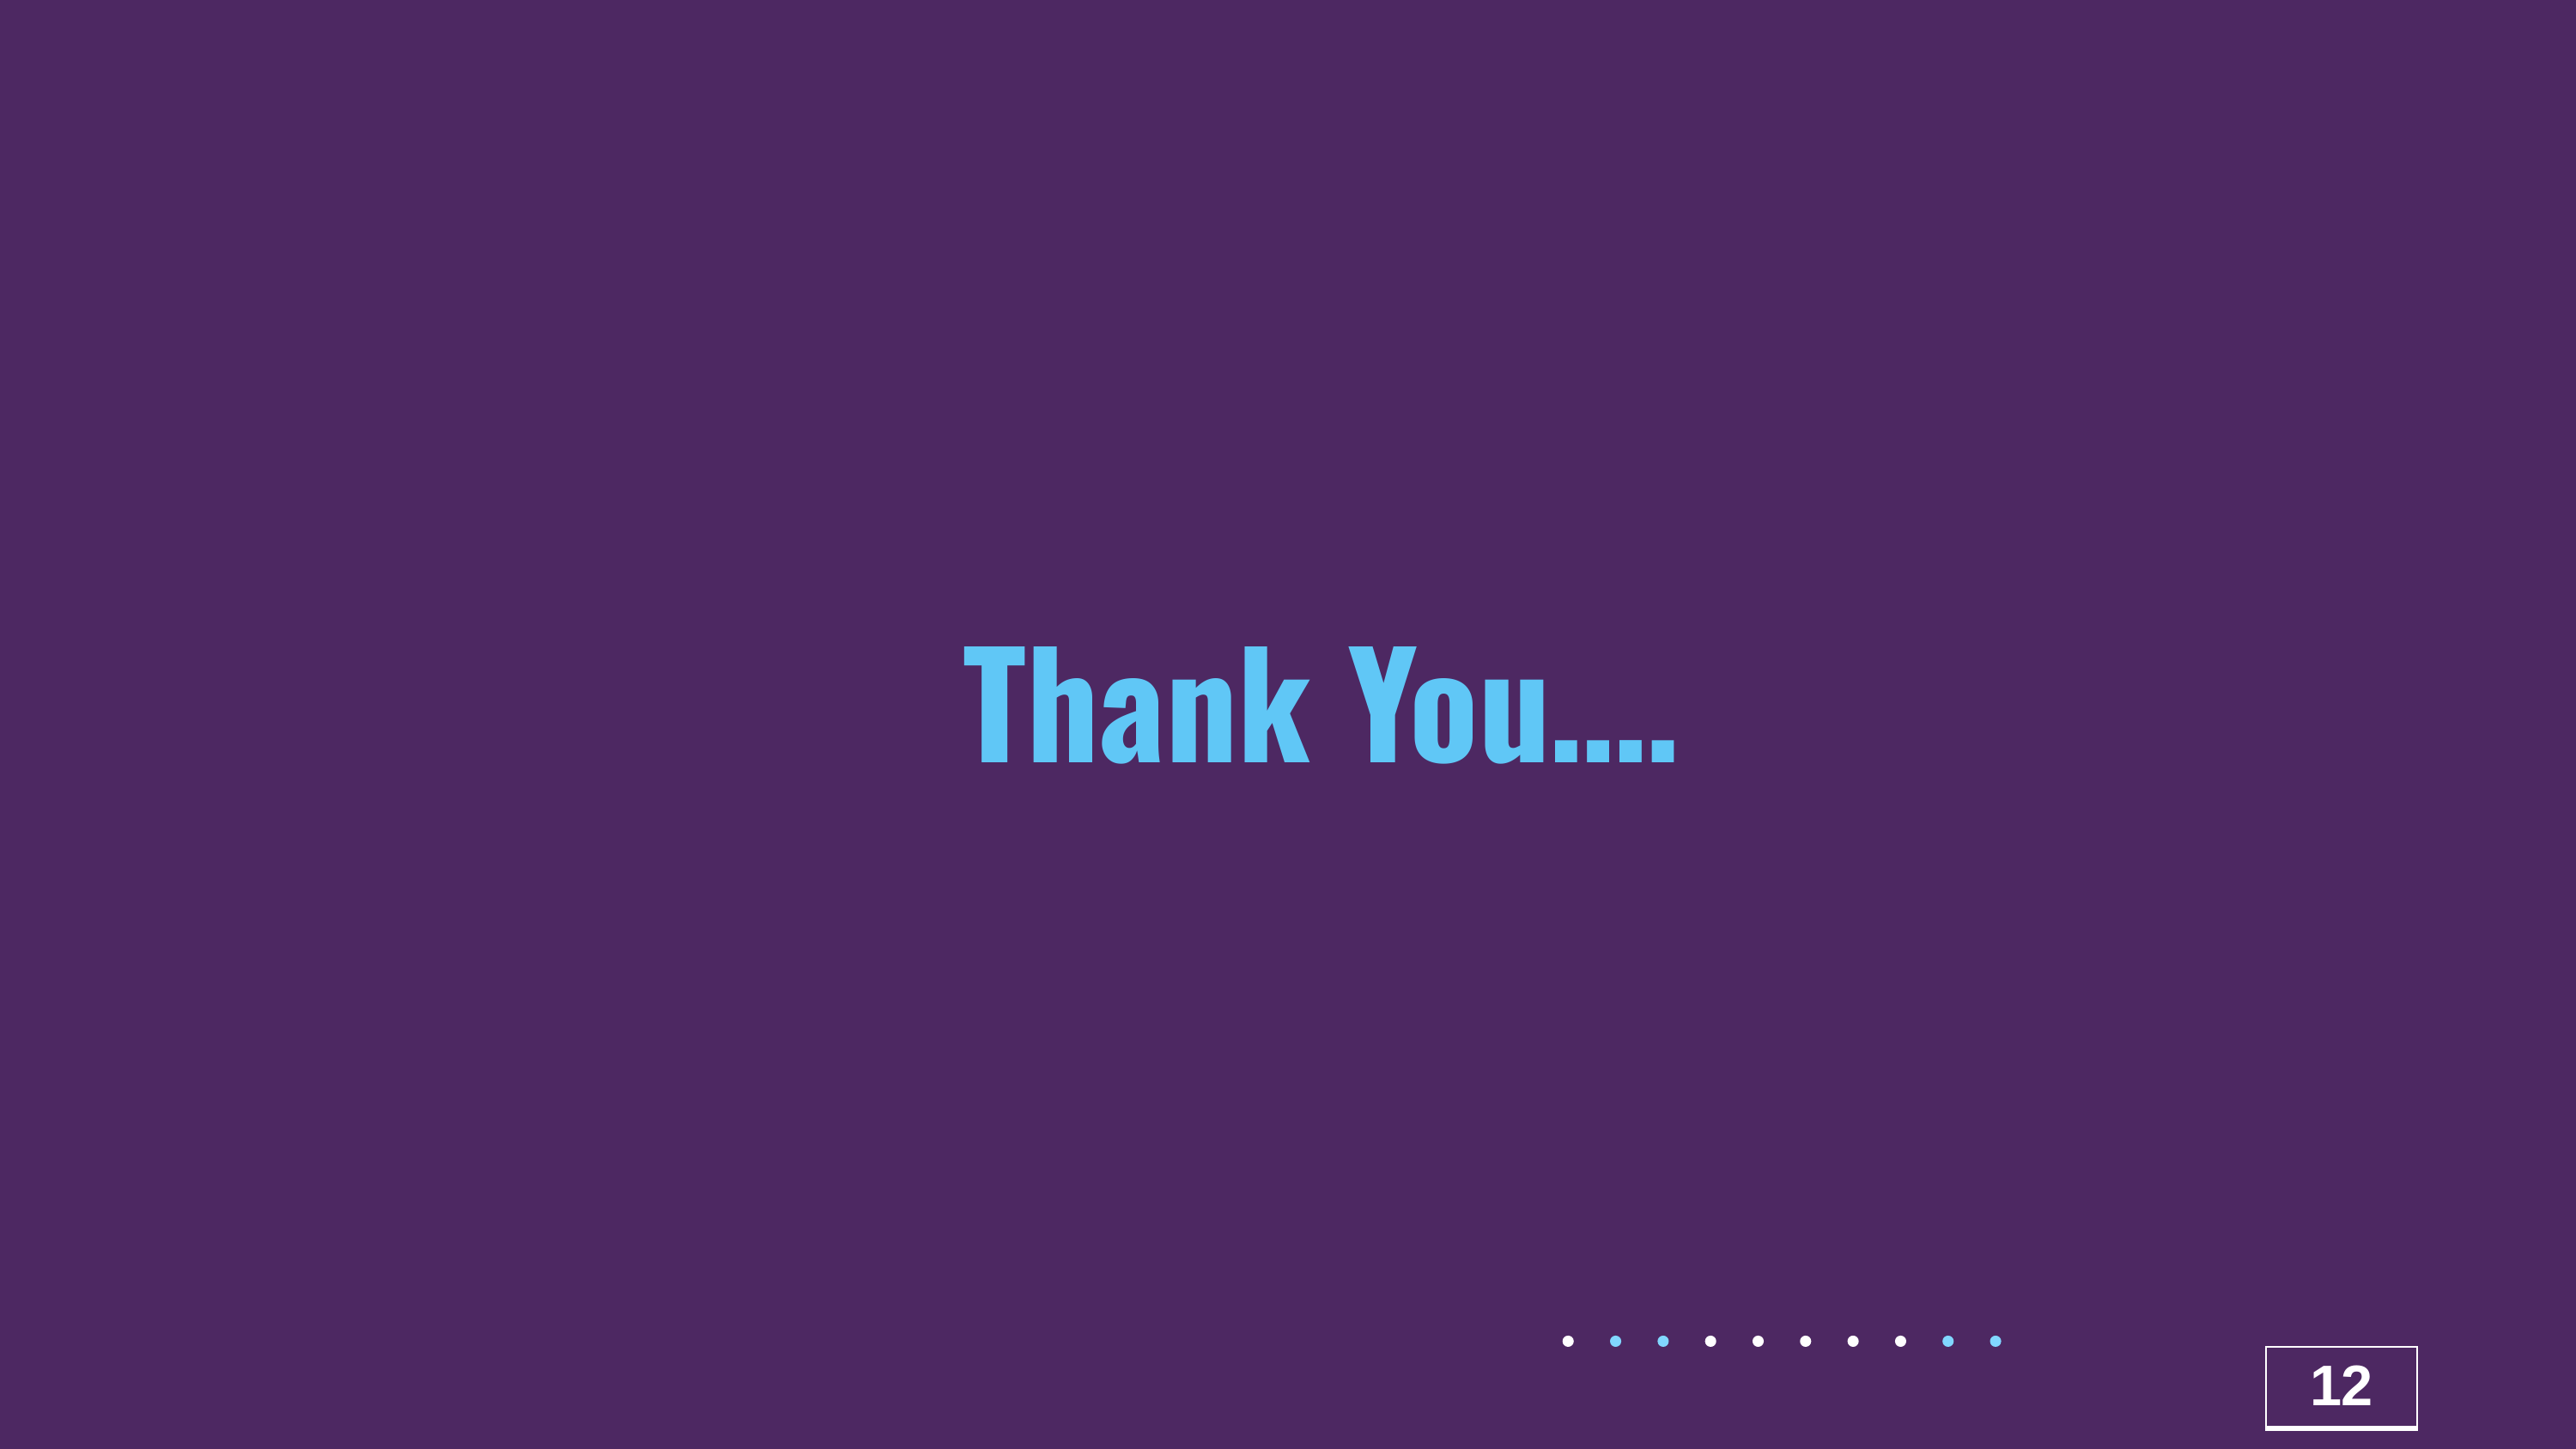

Thank You….

| 12 |
| --- |